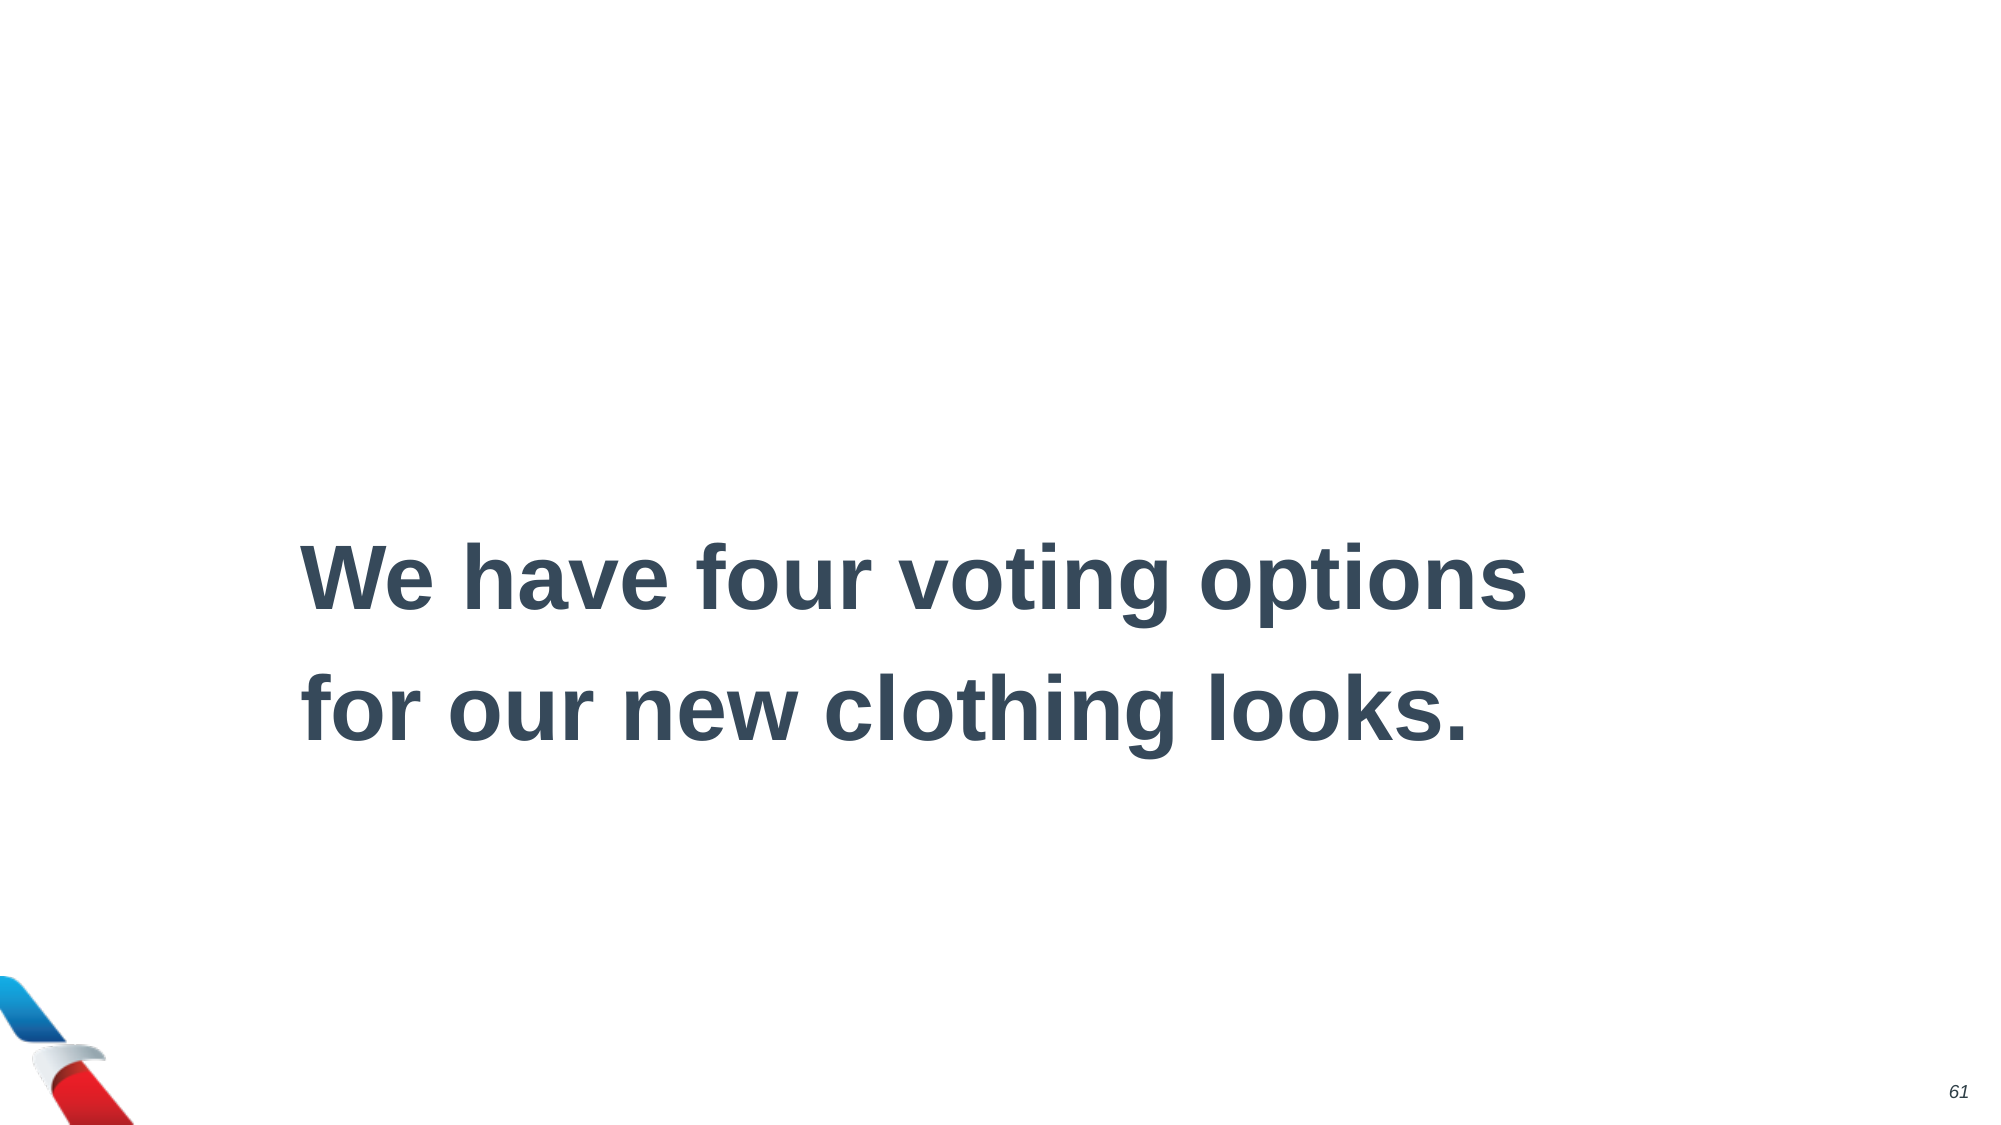

We have four voting options
for our new clothing looks.